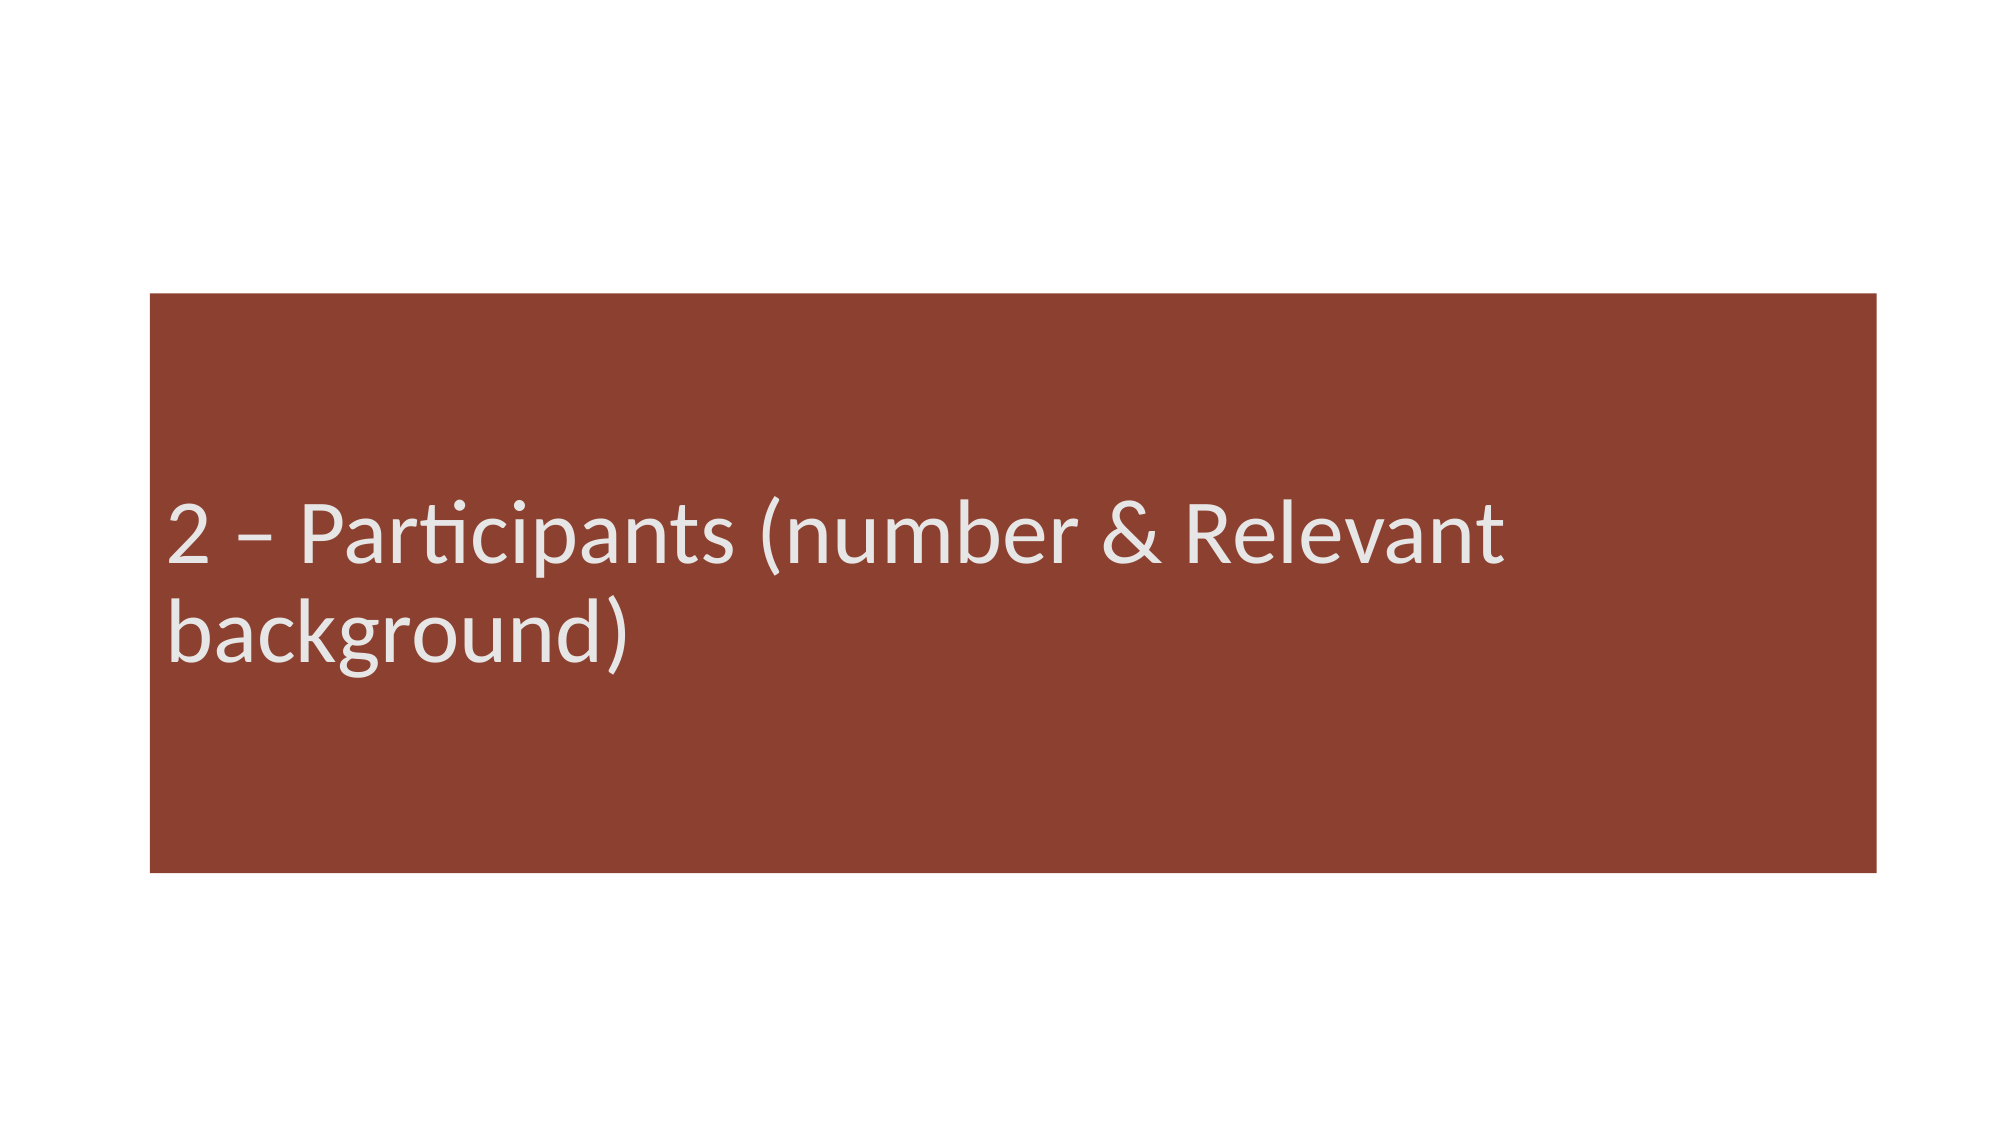

2 – Participants (number & Relevant background)